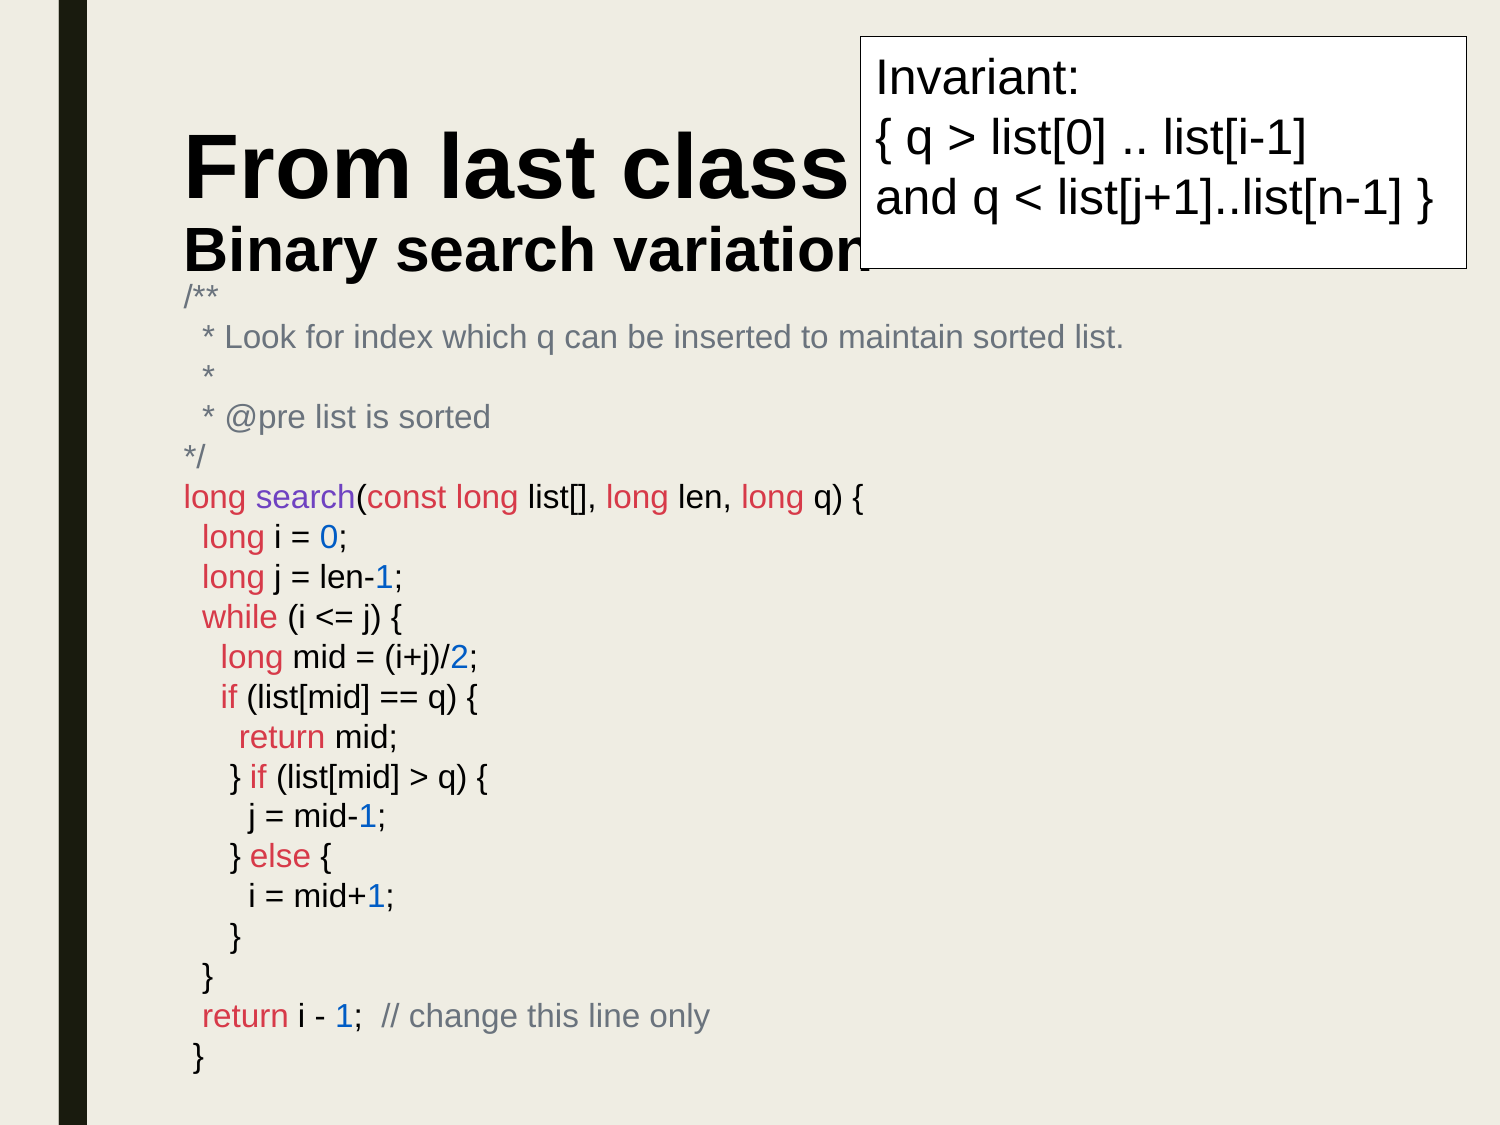

Invariant:
{ q > list[0] .. list[i-1]
and q < list[j+1]..list[n-1] }
# From last class Binary search variation
/**
  * Look for index which q can be inserted to maintain sorted list.
  *
  * @pre list is sorted
*/
long search(const long list[], long len, long q) {
  long i = 0;
  long j = len-1;
  while (i <= j) {
    long mid = (i+j)/2;
    if (list[mid] == q) {
      return mid;
     } if (list[mid] > q) {
       j = mid-1;
     } else {
       i = mid+1;
     }
  }
  return i - 1;  // change this line only
 }